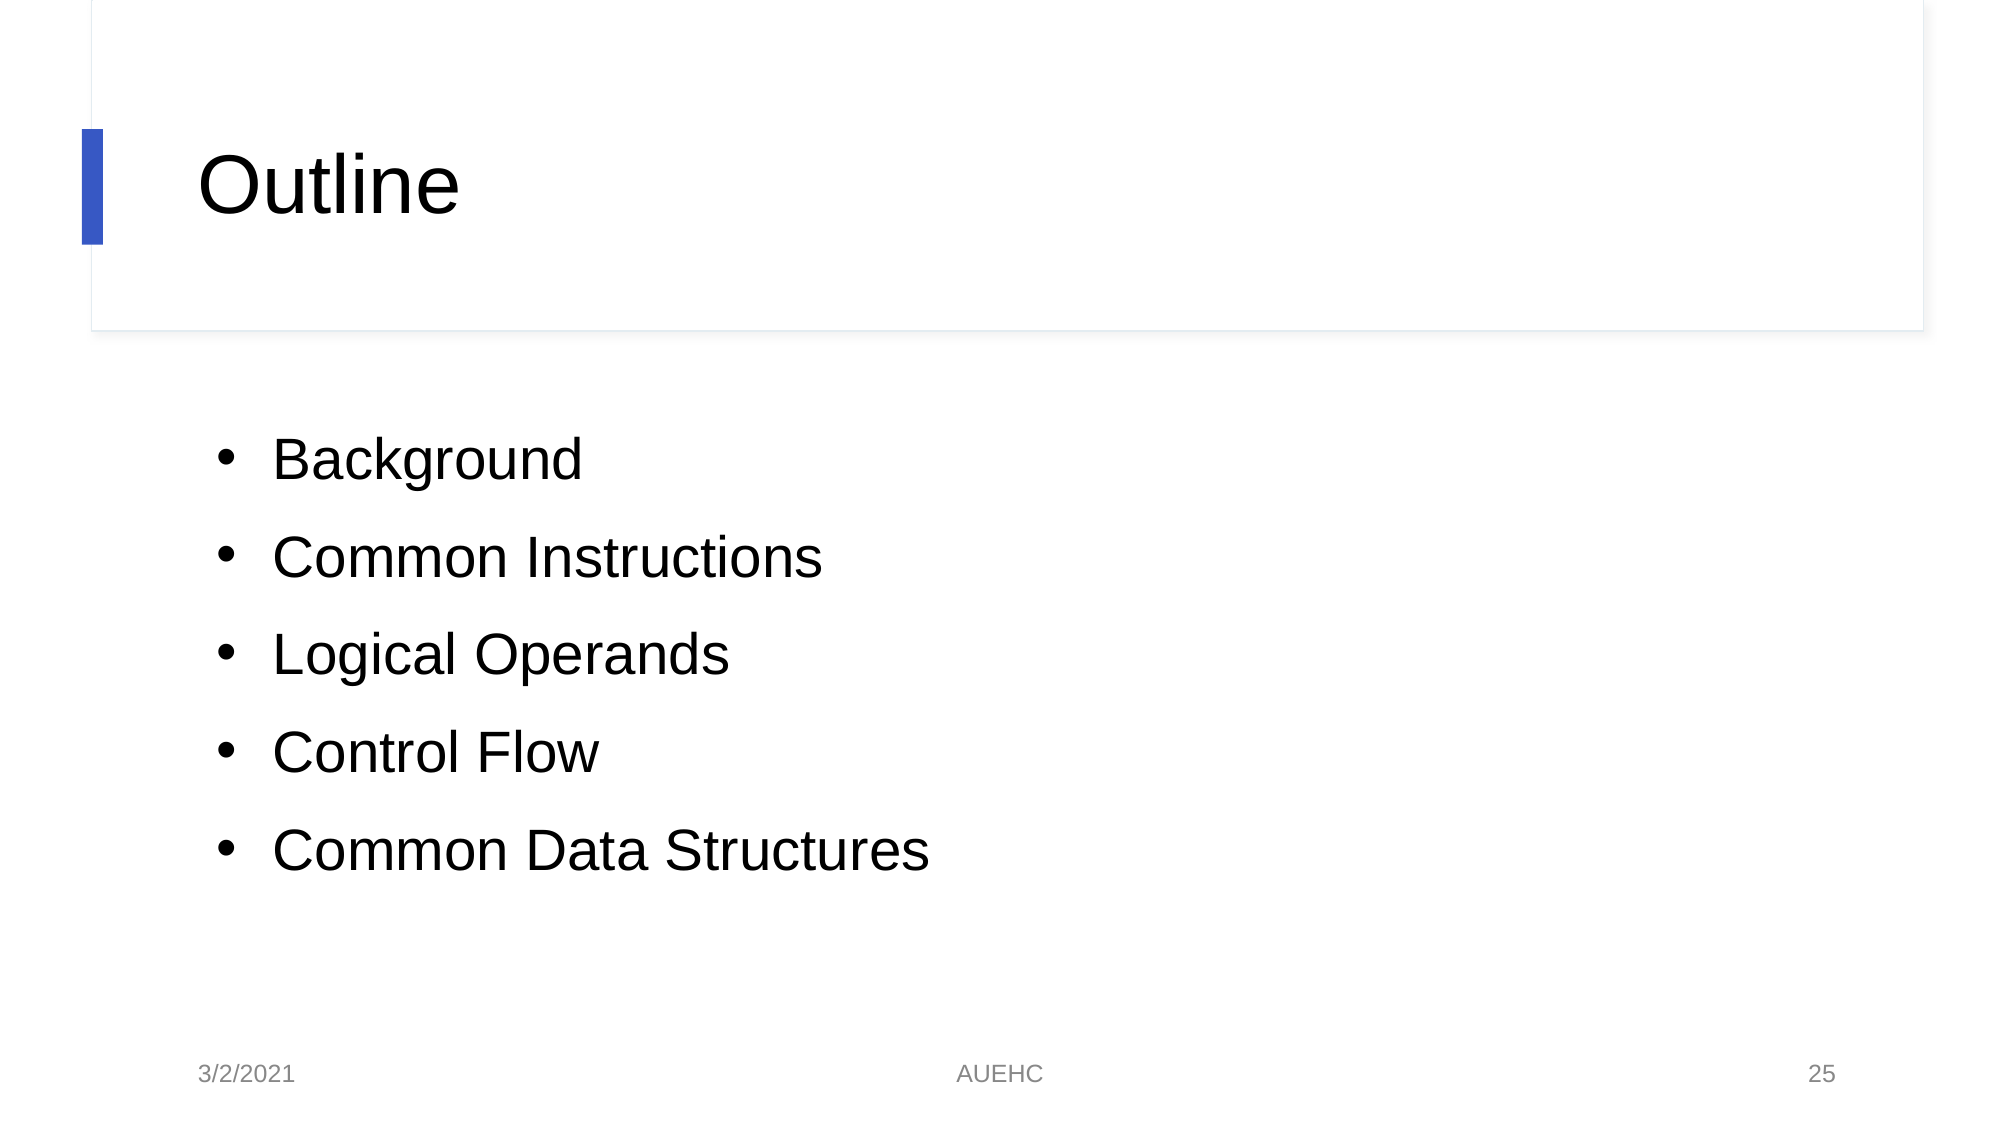

# Outline
Background
Common Instructions
Logical Operands
Control Flow
Common Data Structures

3/2/2021
AUEHC
25